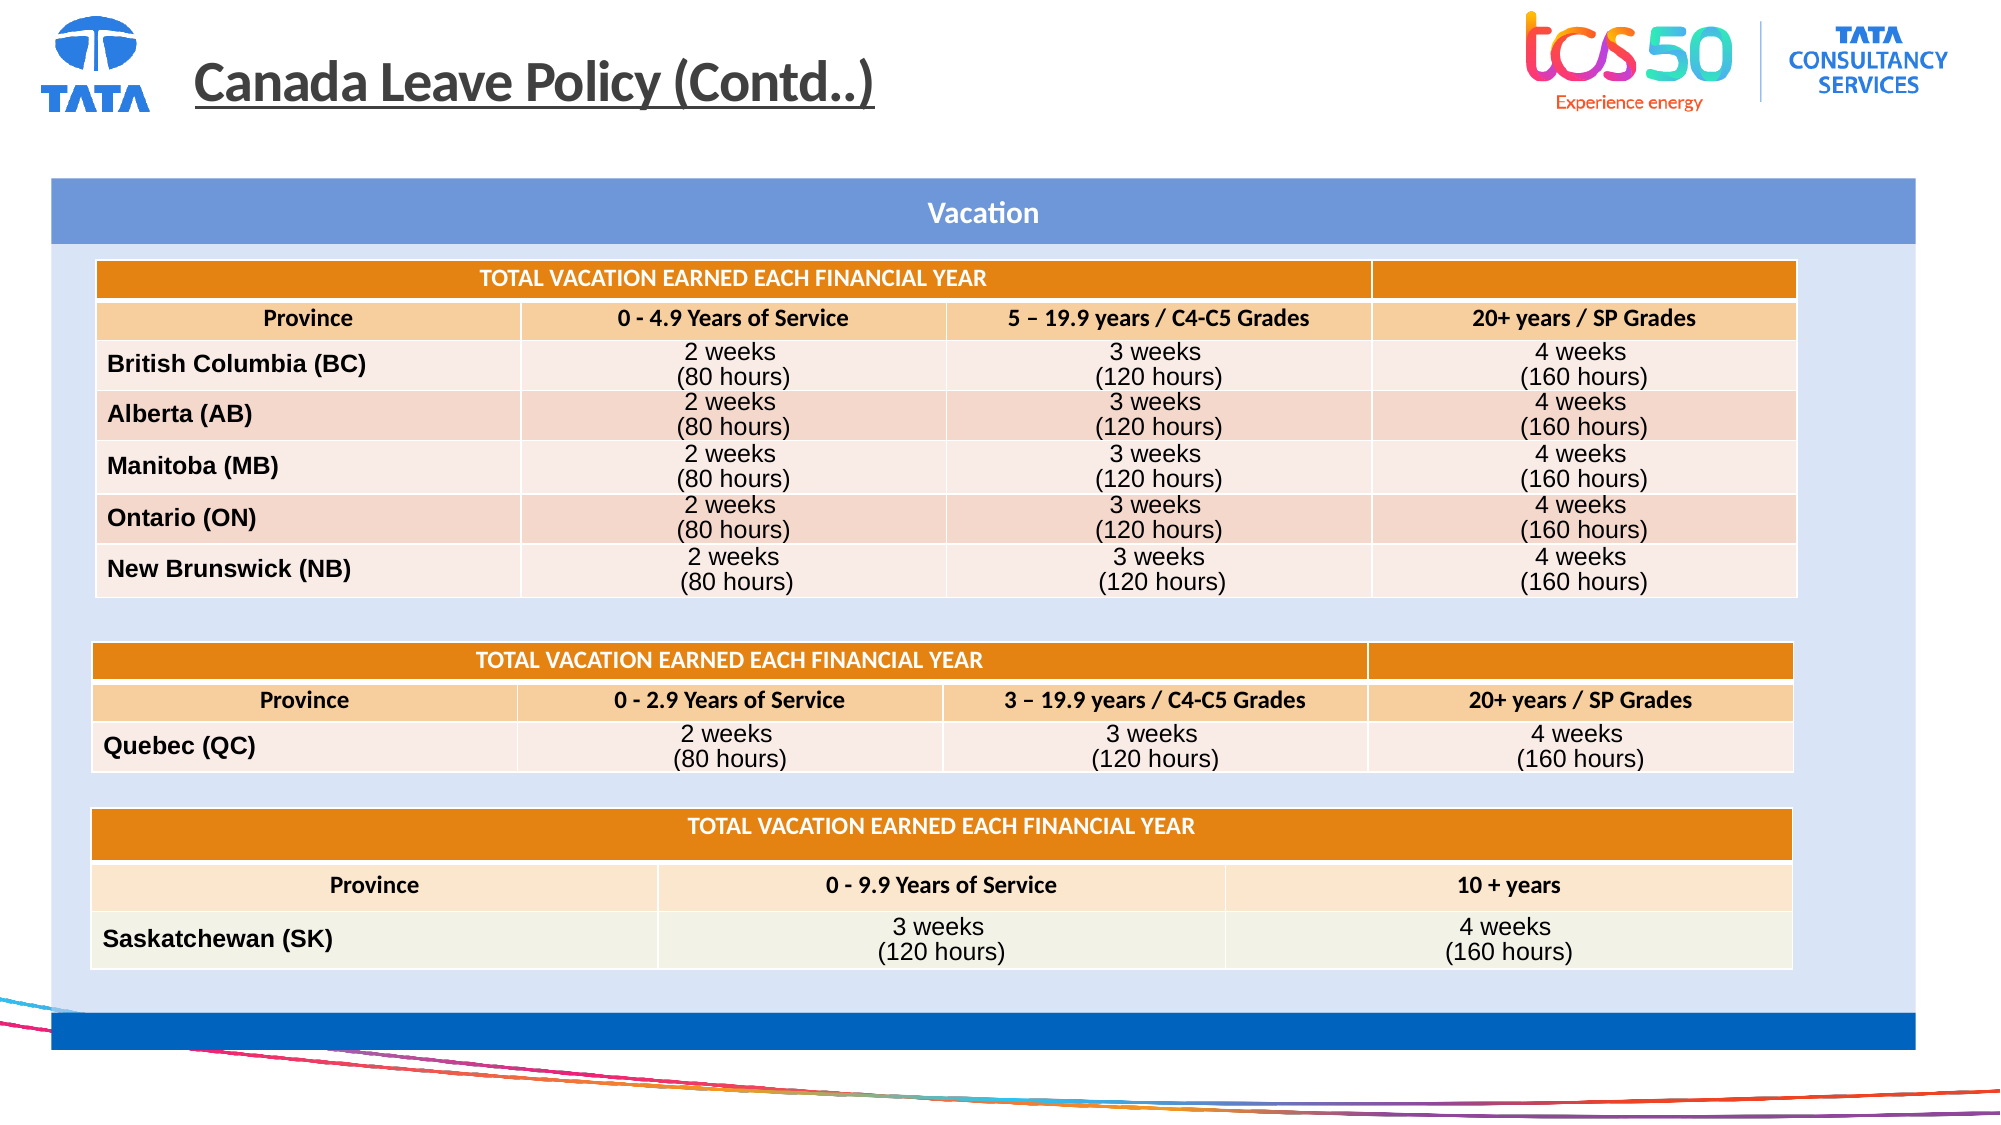

# Canada Leave Policy (Contd..)
Vacation

| TOTAL VACATION EARNED EACH FINANCIAL YEAR |  |  |  |
| --- | --- | --- | --- |
| Province | 0 - 4.9 Years of Service | 5 – 19.9 years / C4-C5 Grades | 20+ years / SP Grades |
| British Columbia (BC) | 2 weeks (80 hours) | 3 weeks (120 hours) | 4 weeks (160 hours) |
| Alberta (AB) | 2 weeks (80 hours) | 3 weeks (120 hours) | 4 weeks (160 hours) |
| Manitoba (MB) | 2 weeks (80 hours) | 3 weeks (120 hours) | 4 weeks (160 hours) |
| Ontario (ON) | 2 weeks (80 hours) | 3 weeks (120 hours) | 4 weeks (160 hours) |
| New Brunswick (NB) | 2 weeks (80 hours) | 3 weeks (120 hours) | 4 weeks (160 hours) |
| TOTAL VACATION EARNED EACH FINANCIAL YEAR |  |  |  |
| --- | --- | --- | --- |
| Province | 0 - 2.9 Years of Service | 3 – 19.9 years / C4-C5 Grades | 20+ years / SP Grades |
| Quebec (QC) | 2 weeks (80 hours) | 3 weeks (120 hours) | 4 weeks (160 hours) |
| TOTAL VACATION EARNED EACH FINANCIAL YEAR |  |  |
| --- | --- | --- |
| Province | 0 - 9.9 Years of Service | 10 + years |
| Saskatchewan (SK) | 3 weeks (120 hours) | 4 weeks (160 hours) |